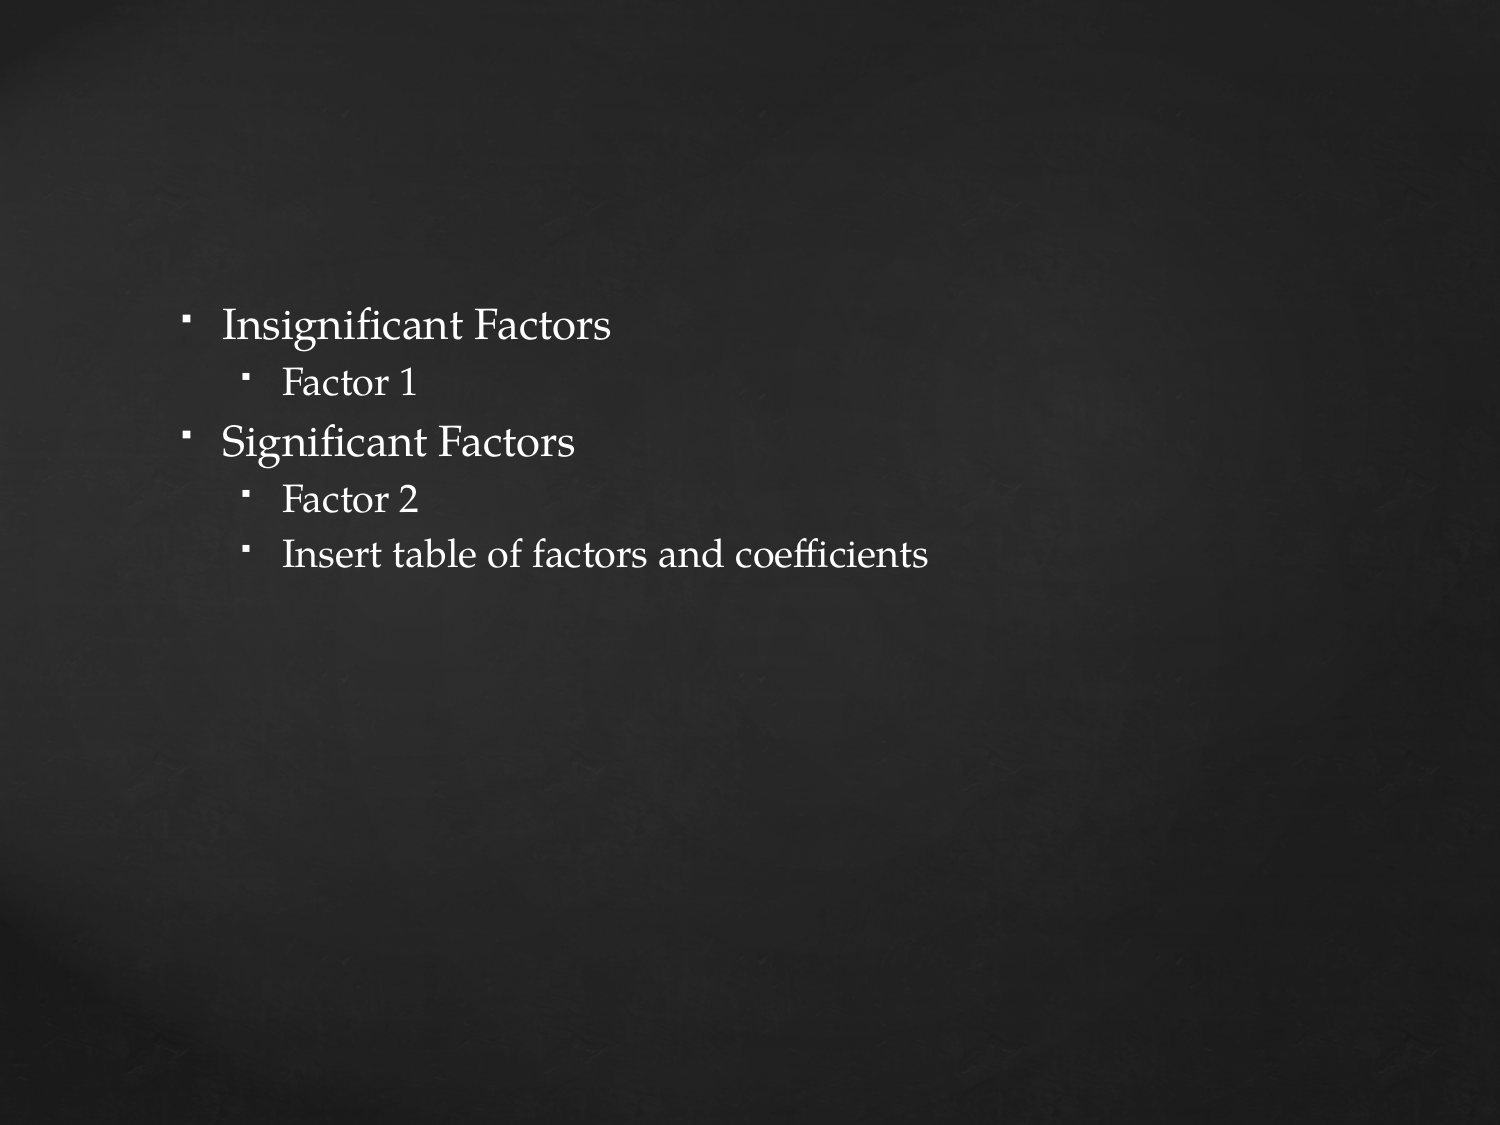

Insignificant Factors
Factor 1
Significant Factors
Factor 2
Insert table of factors and coefficients